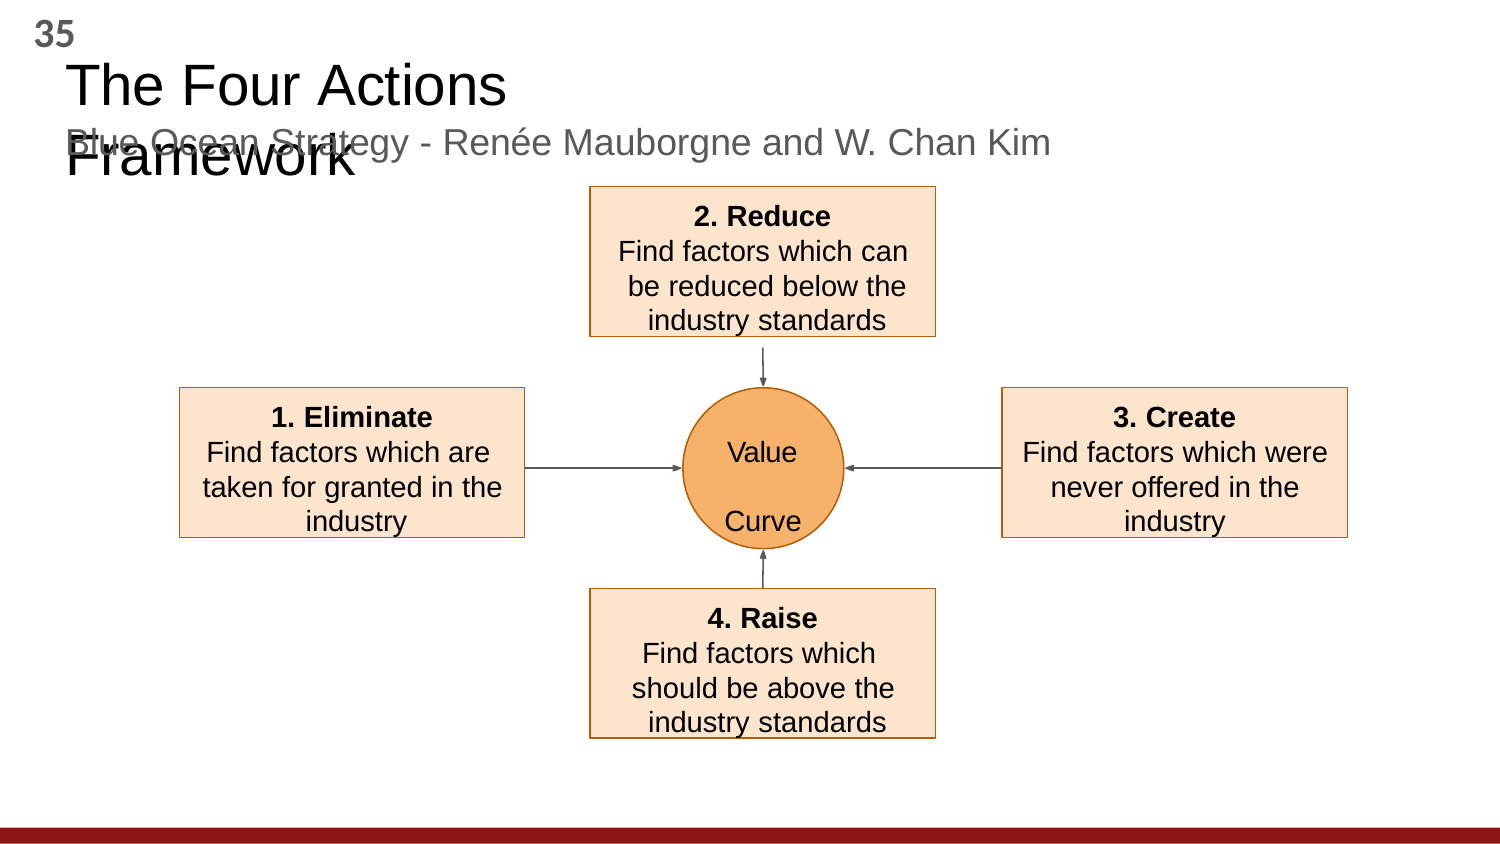

35
# The Four Actions Framework
Blue Ocean Strategy - Renée Mauborgne and W. Chan Kim
2. Reduce
Find factors which can  be reduced below the  industry standards

1. Eliminate
Find factors which are  taken for granted in the  industry
3. Create
Find factors which were  never offered in the  industry
Value  Curve
4. Raise
Find factors which  should be above the  industry standards